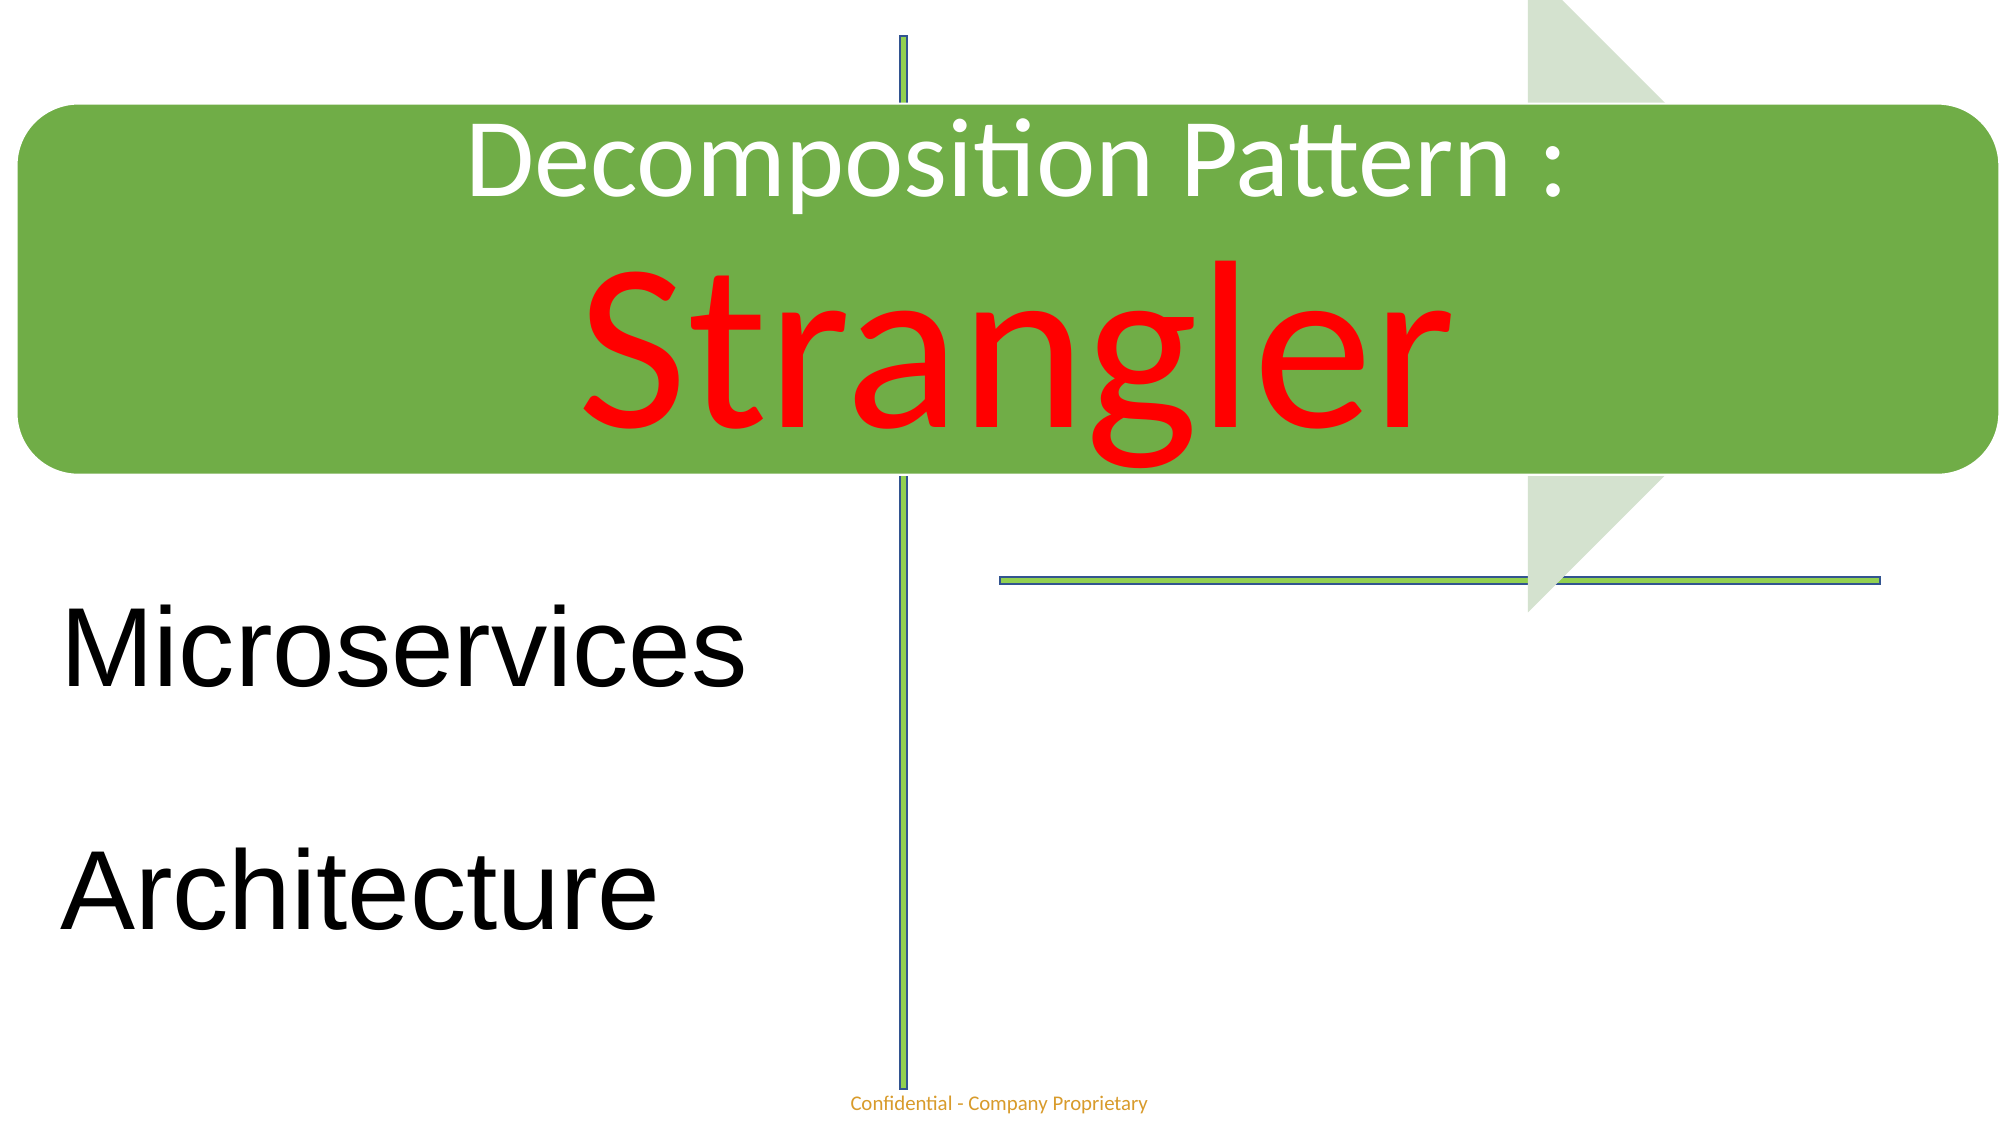

Decomposition Pattern : Strangler

# Microservices Architecture